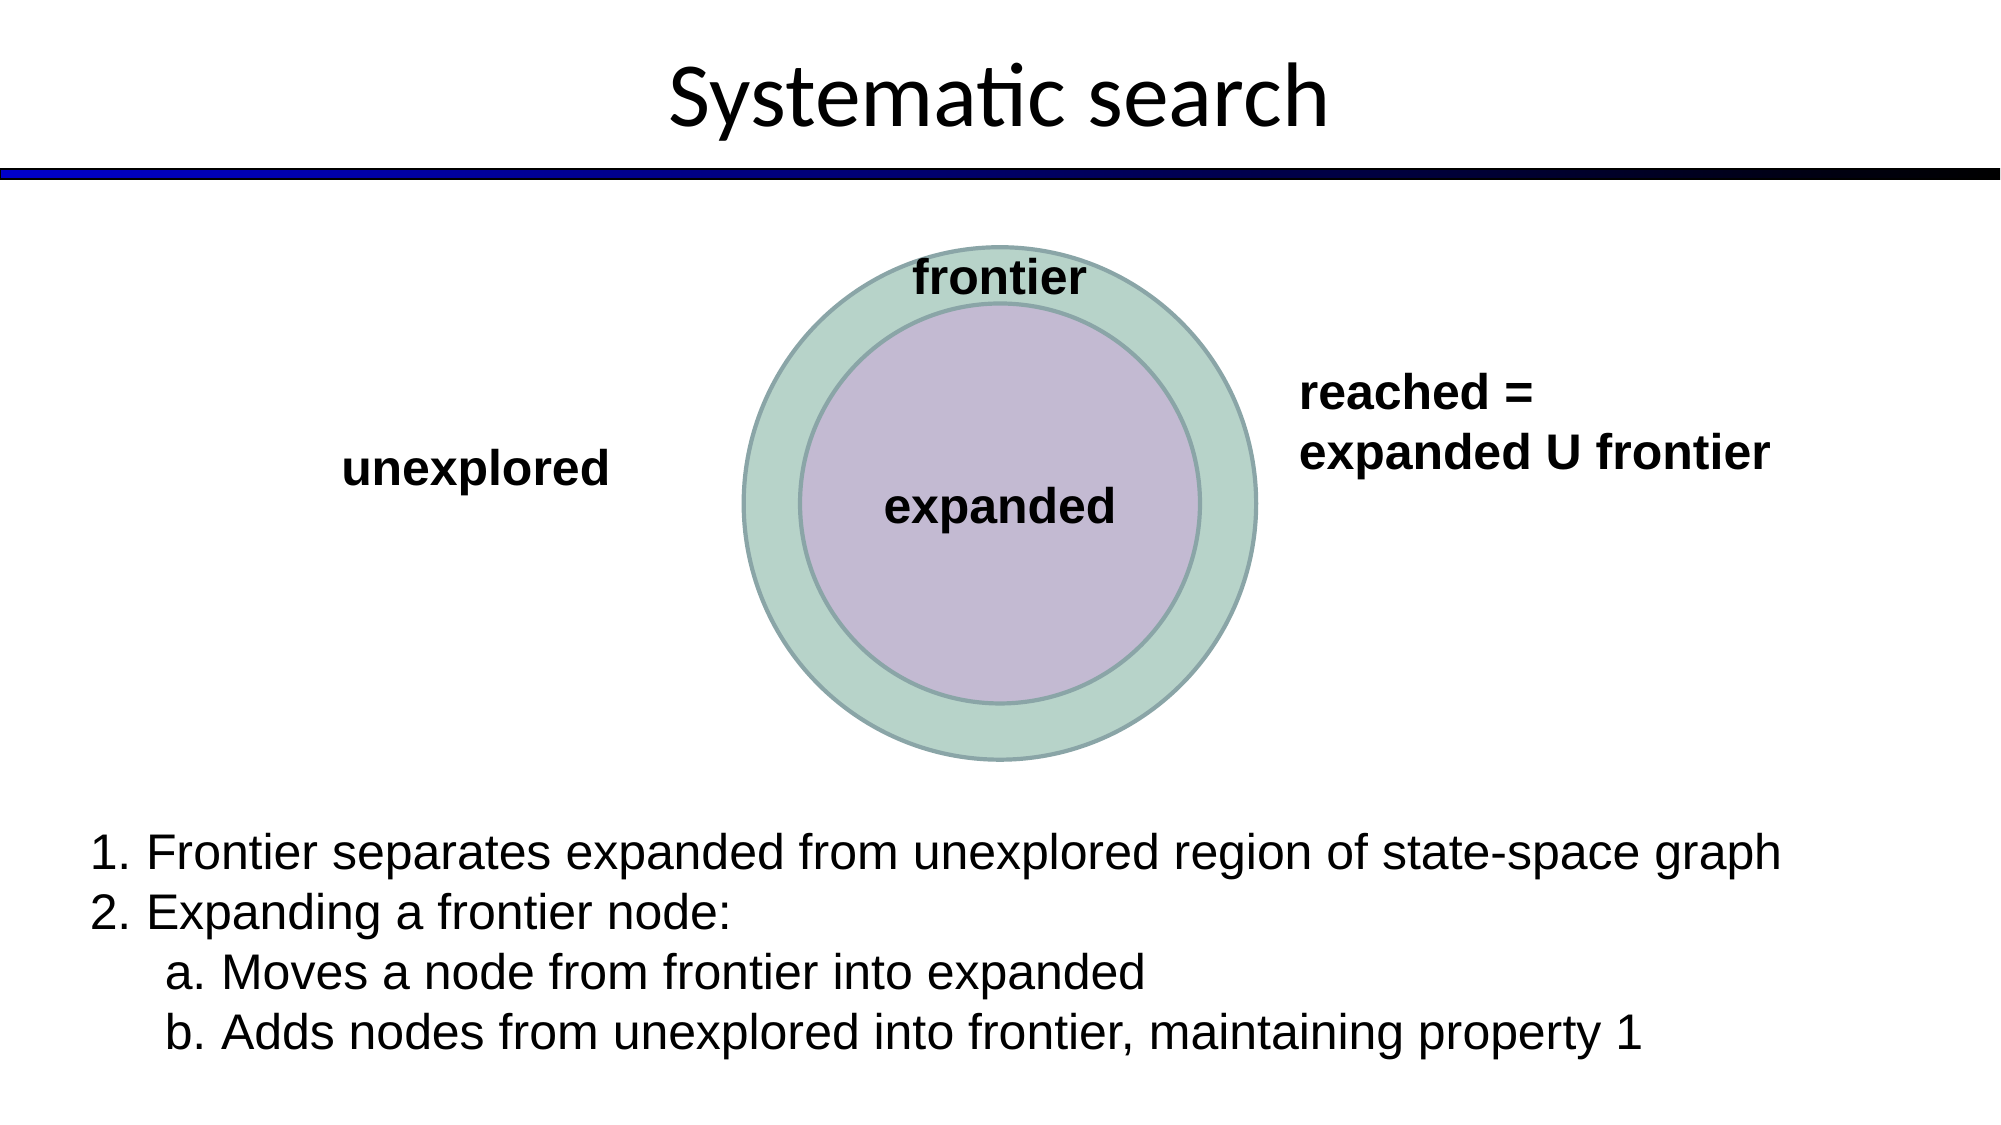

# Systematic search
frontier

expanded
reached =
expanded U frontier
unexplored
Frontier separates expanded from unexplored region of state-space graph
Expanding a frontier node:
Moves a node from frontier into expanded
Adds nodes from unexplored into frontier, maintaining property 1